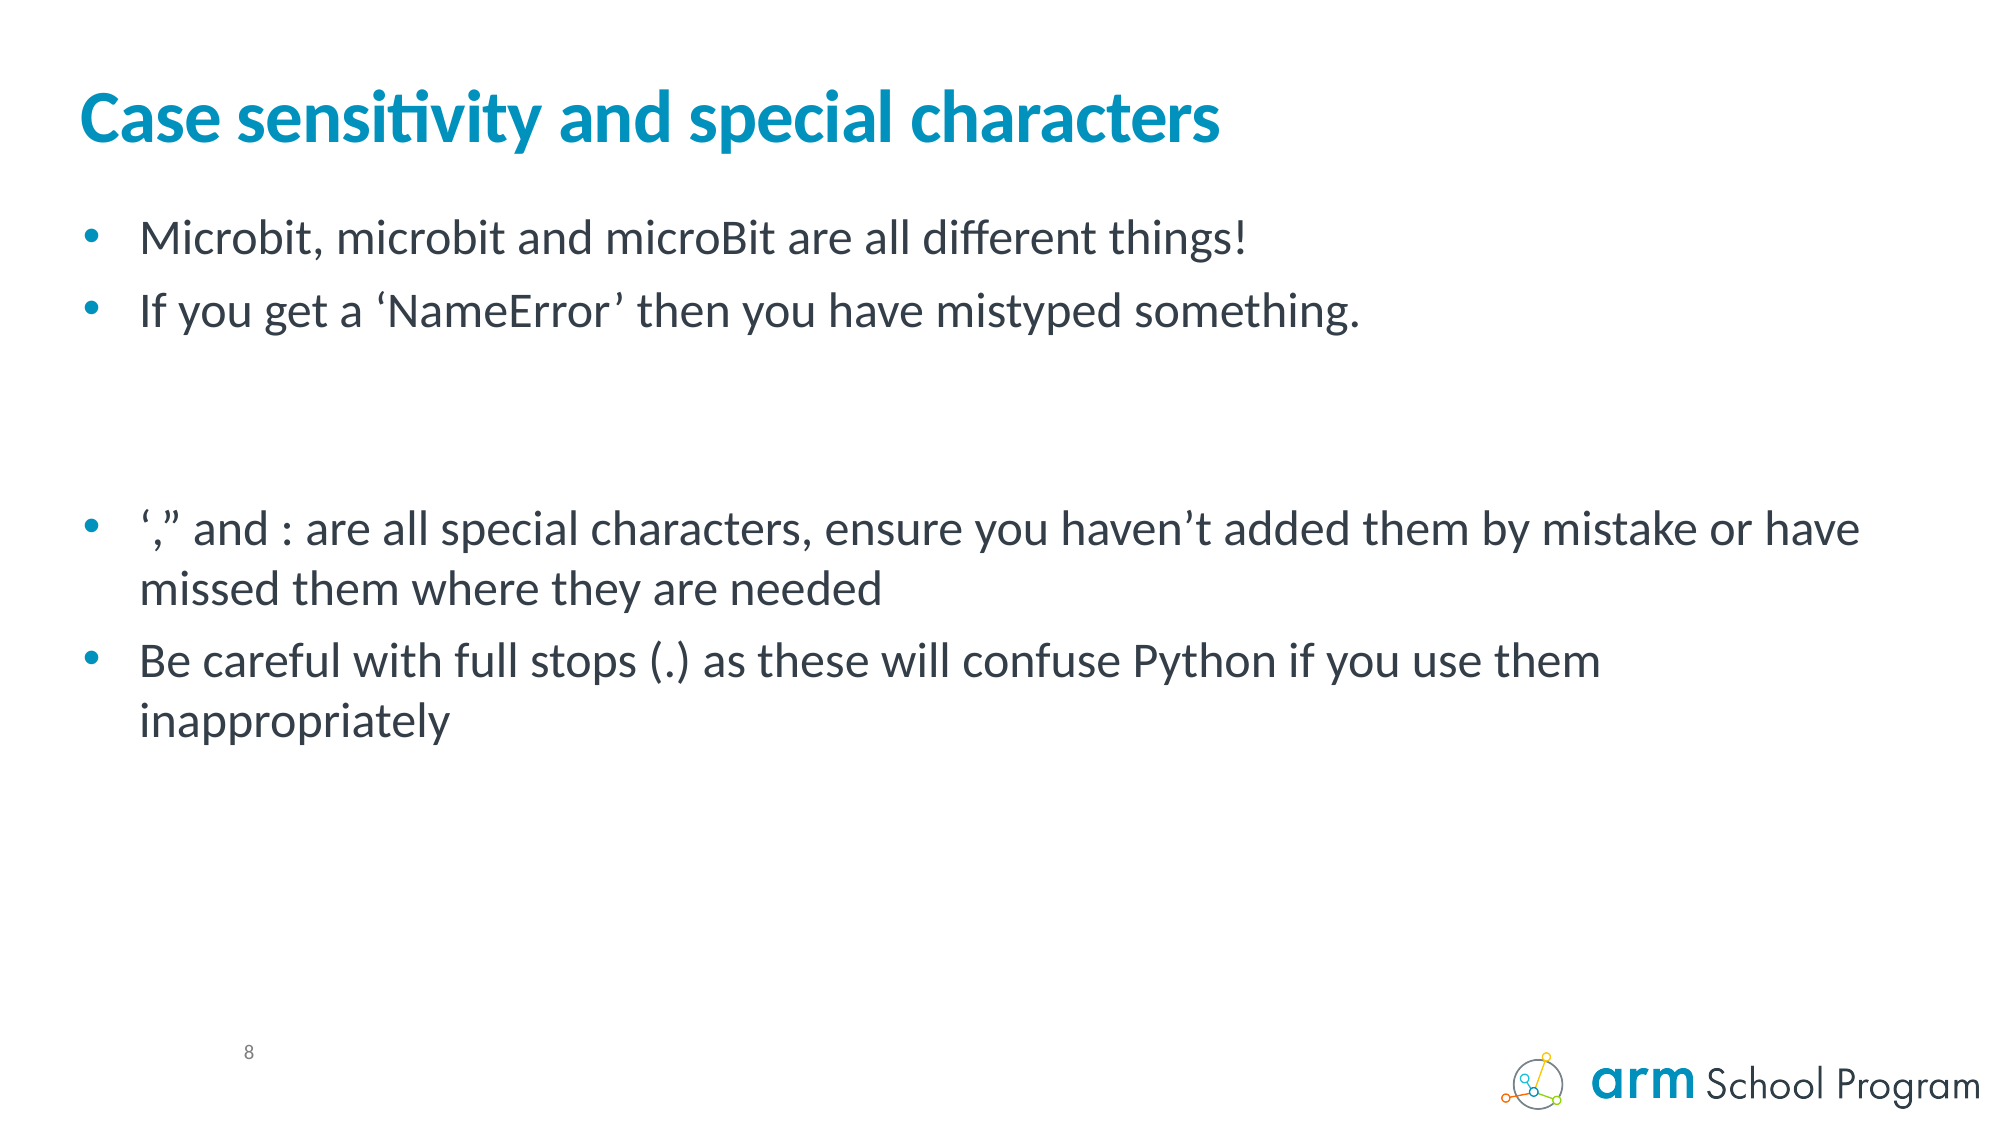

# Case sensitivity and special characters
Microbit, microbit and microBit are all different things!
If you get a ‘NameError’ then you have mistyped something.

‘,” and : are all special characters, ensure you haven’t added them by mistake or have missed them where they are needed
Be careful with full stops (.) as these will confuse Python if you use them inappropriately